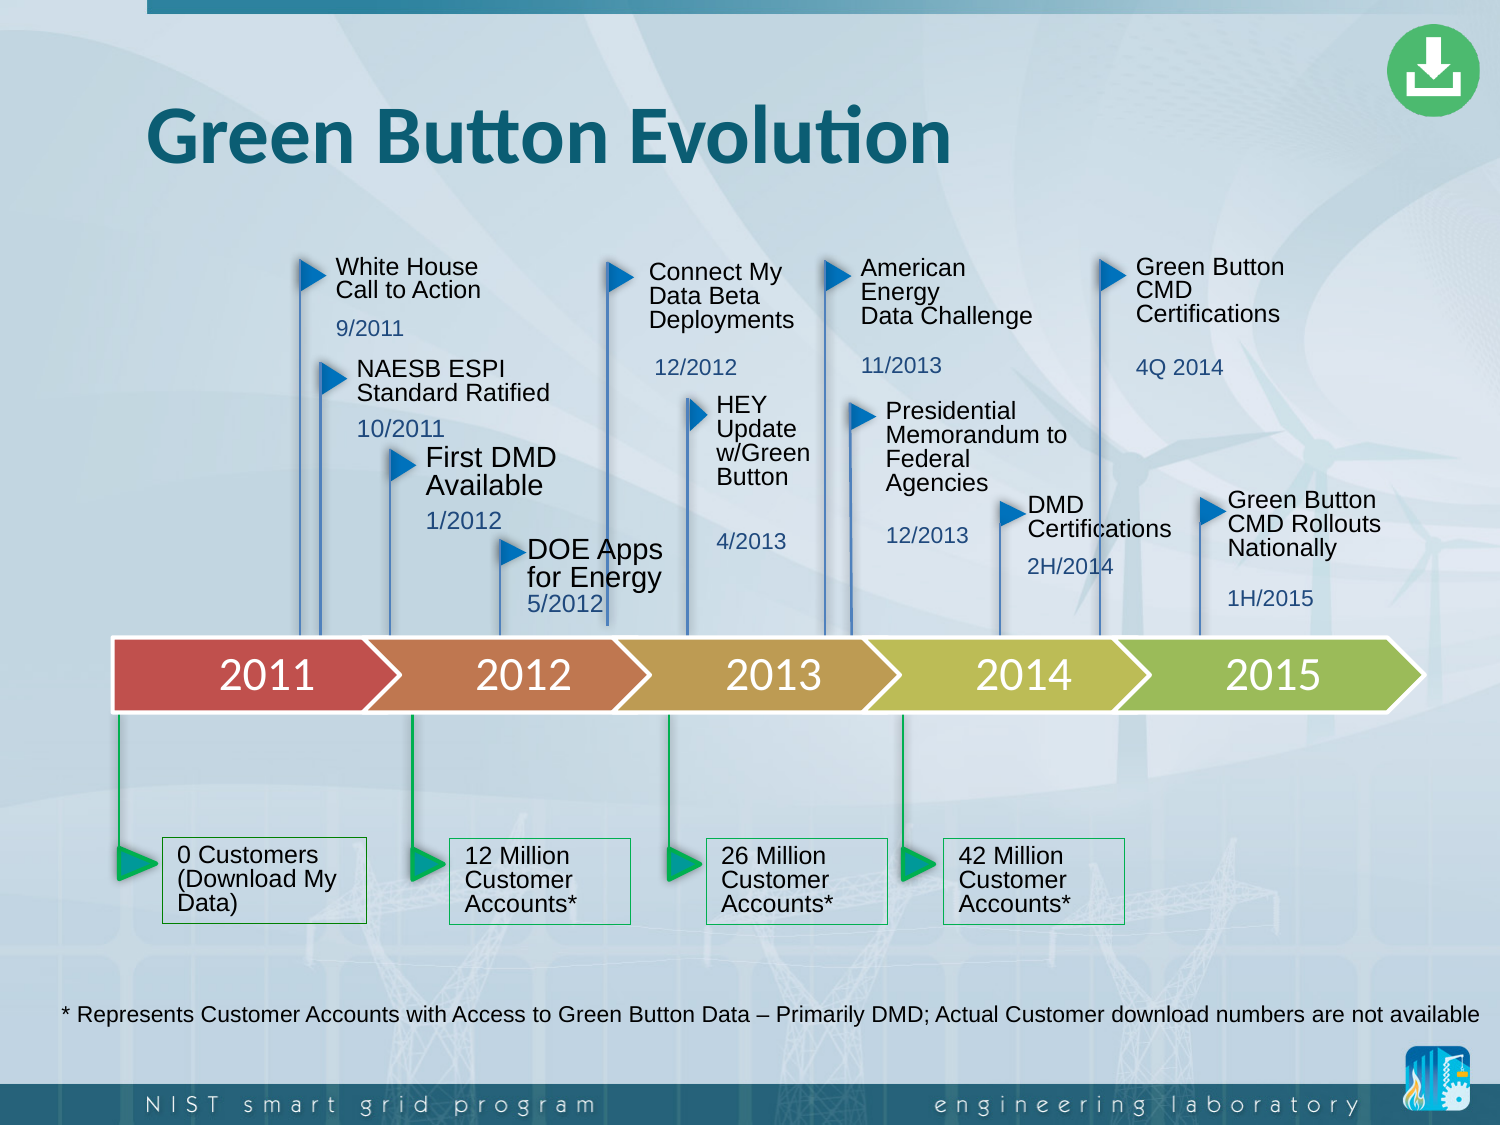

# Green Button Evolution
White House Call to Action

9/2011
Green Button
CMD Certifications

4Q 2014
American Energy
Data Challenge

11/2013
Connect My Data Beta Deployments

12/2012
NAESB ESPI Standard Ratified

10/2011
HEY Update w/Green Button

4/2013
Presidential Memorandum to Federal Agencies

12/2013
First DMD
Available

1/2012
Green Button CMD Rollouts
Nationally

1H/2015
DMD Certifications

2H/2014
DOE Apps
for Energy

5/2012
2011
2012
2013
2014
2015
0 Customers
(Download My Data)

12 Million Customer Accounts*

26 Million Customer
Accounts*

42 Million Customer
Accounts*

* Represents Customer Accounts with Access to Green Button Data – Primarily DMD; Actual Customer download numbers are not available